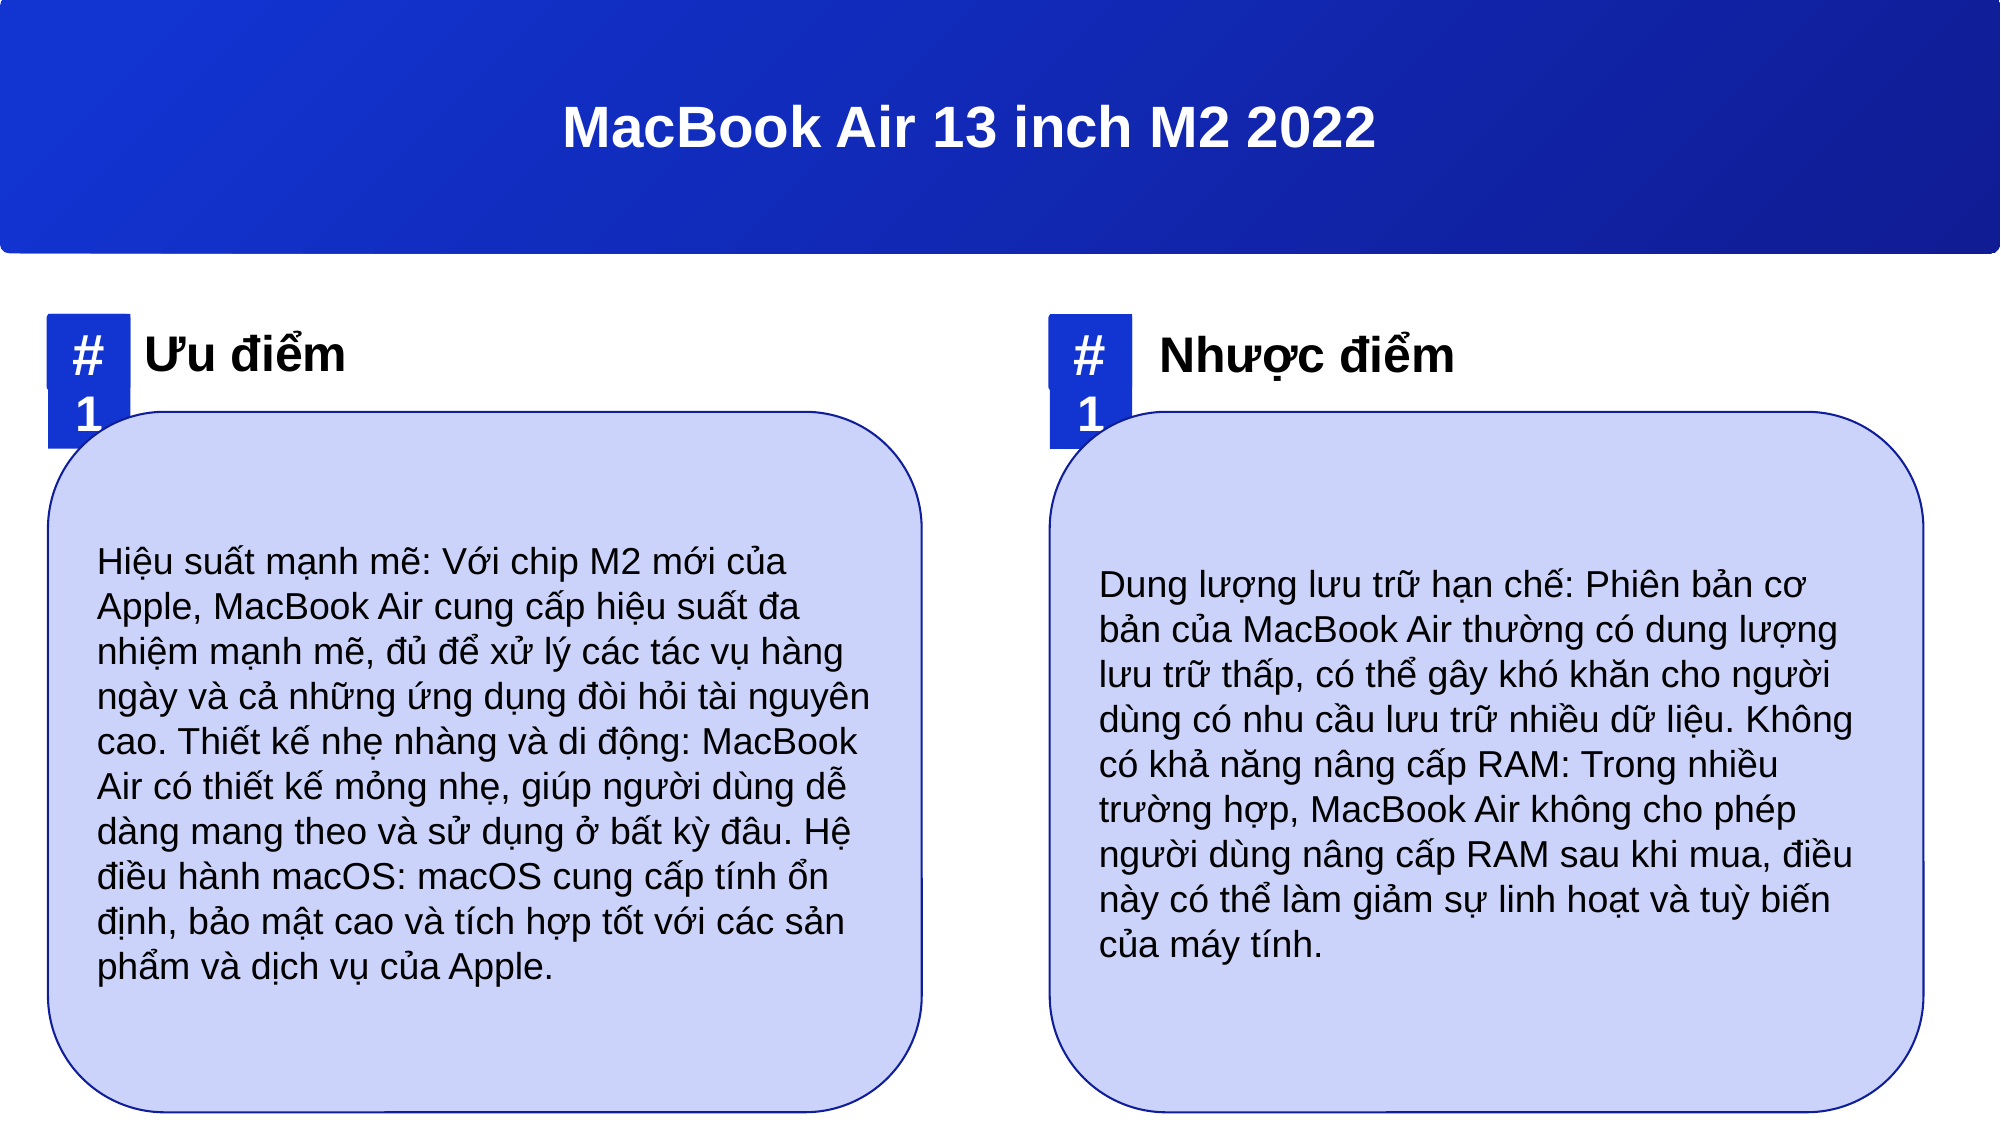

MacBook Air 13 inch M2 2022
#
01
Ưu điểm
#
01
Nhược điểm
Hiệu suất mạnh mẽ: Với chip M2 mới của Apple, MacBook Air cung cấp hiệu suất đa nhiệm mạnh mẽ, đủ để xử lý các tác vụ hàng ngày và cả những ứng dụng đòi hỏi tài nguyên cao. Thiết kế nhẹ nhàng và di động: MacBook Air có thiết kế mỏng nhẹ, giúp người dùng dễ dàng mang theo và sử dụng ở bất kỳ đâu. Hệ điều hành macOS: macOS cung cấp tính ổn định, bảo mật cao và tích hợp tốt với các sản phẩm và dịch vụ của Apple.
Dung lượng lưu trữ hạn chế: Phiên bản cơ bản của MacBook Air thường có dung lượng lưu trữ thấp, có thể gây khó khăn cho người dùng có nhu cầu lưu trữ nhiều dữ liệu. Không có khả năng nâng cấp RAM: Trong nhiều trường hợp, MacBook Air không cho phép người dùng nâng cấp RAM sau khi mua, điều này có thể làm giảm sự linh hoạt và tuỳ biến của máy tính.